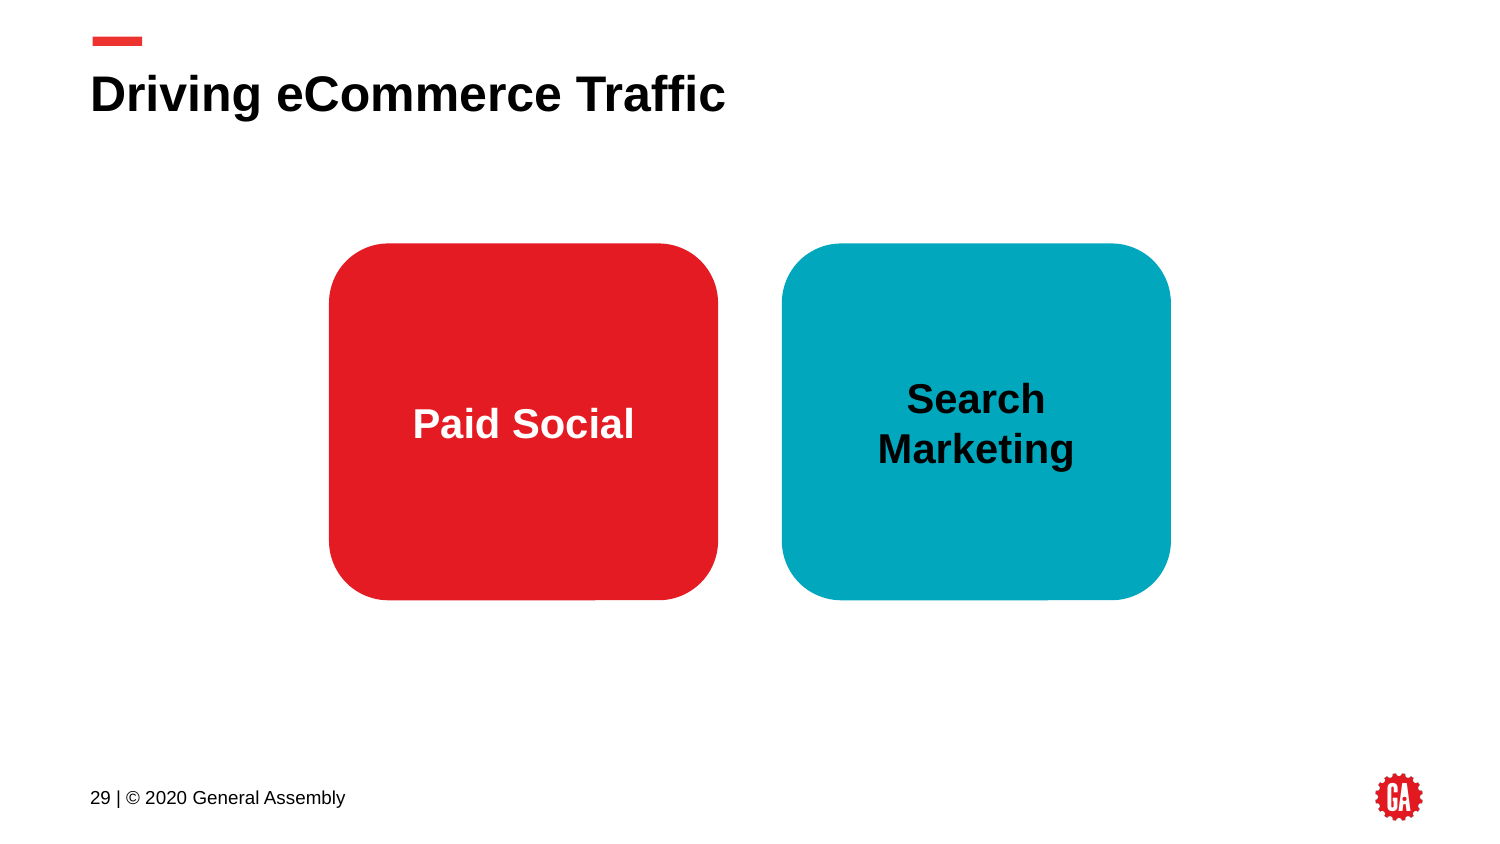

# Driving eCommerce Traffic
Paid Social
Search Marketing
29 | © 2020 General Assembly